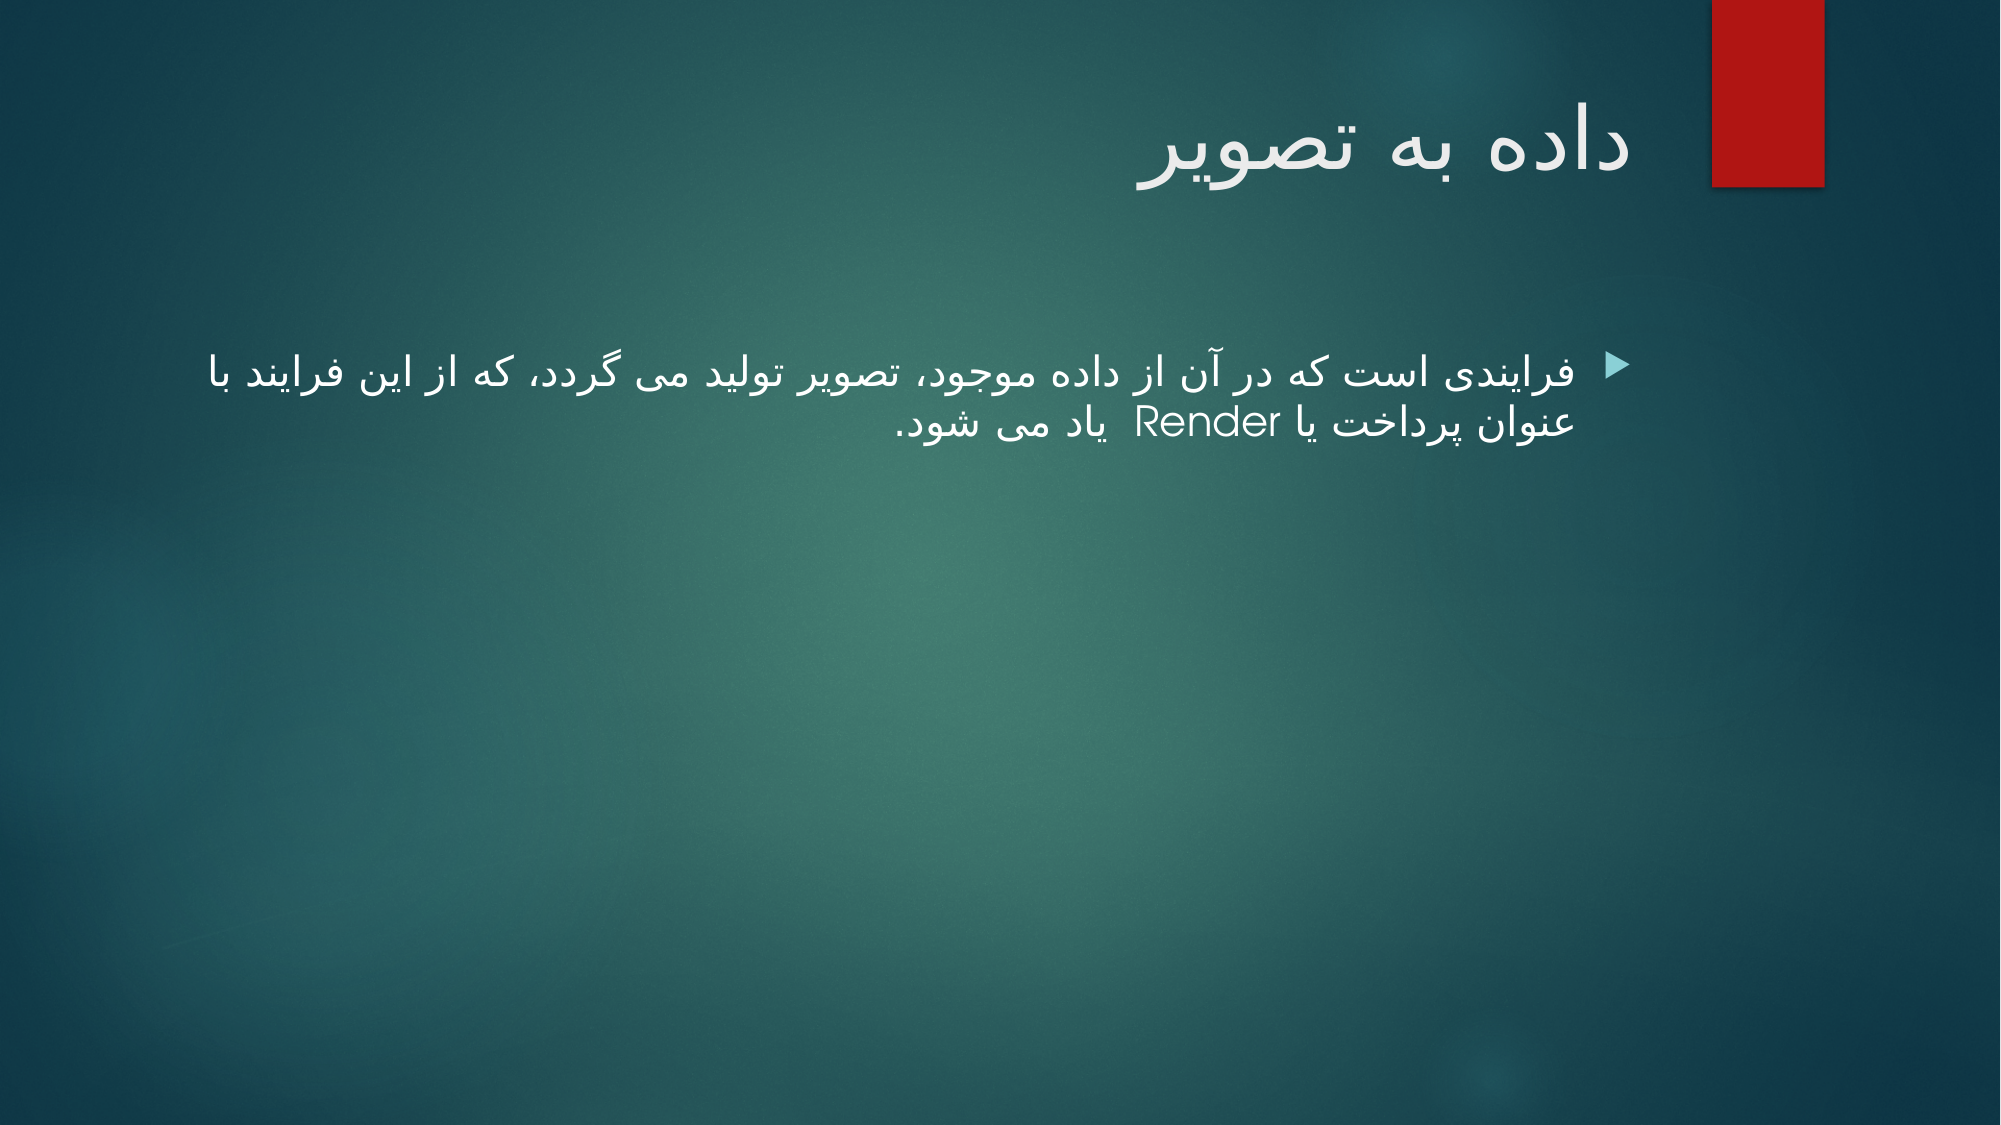

# داده به تصویر
فرایندی است که در آن از داده موجود، تصویر تولید می گردد، که از این فرایند با عنوان پرداخت یا Render  یاد می شود.